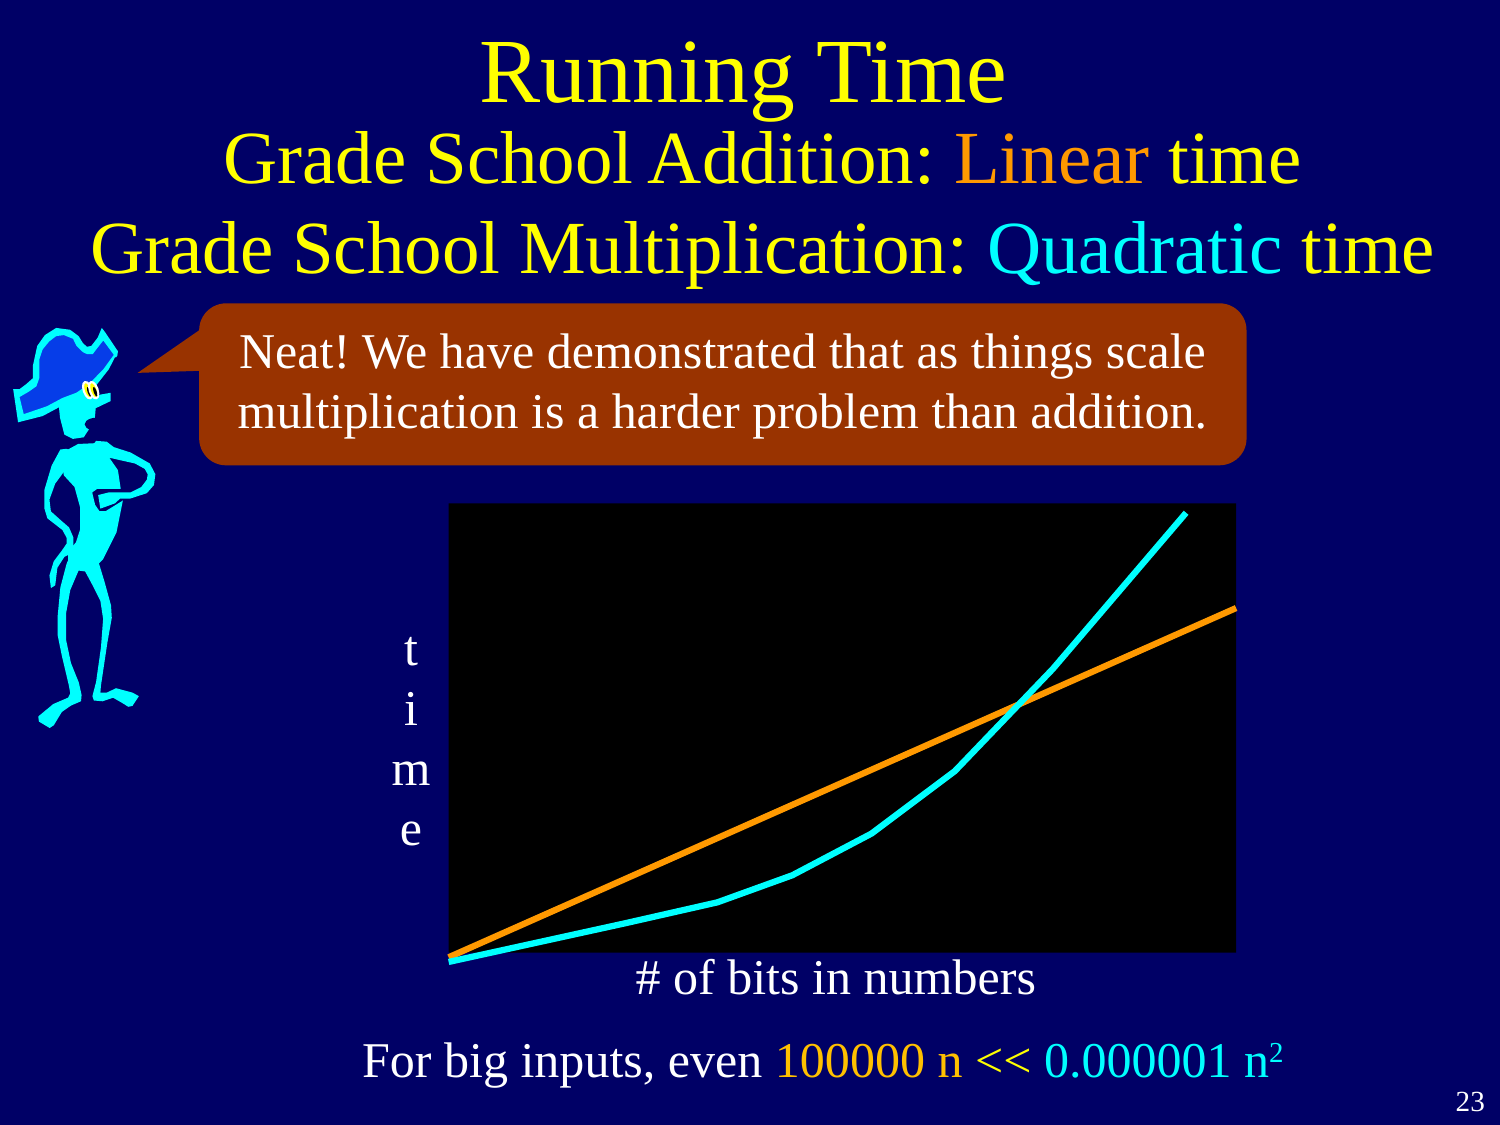

Running Time
Grade School Addition: Linear time
Grade School Multiplication: Quadratic time
Neat! We have demonstrated that as things scale multiplication is a harder problem than addition.

t
ime

# of bits in numbers
For big inputs, even 100000 n << 0.000001 n2